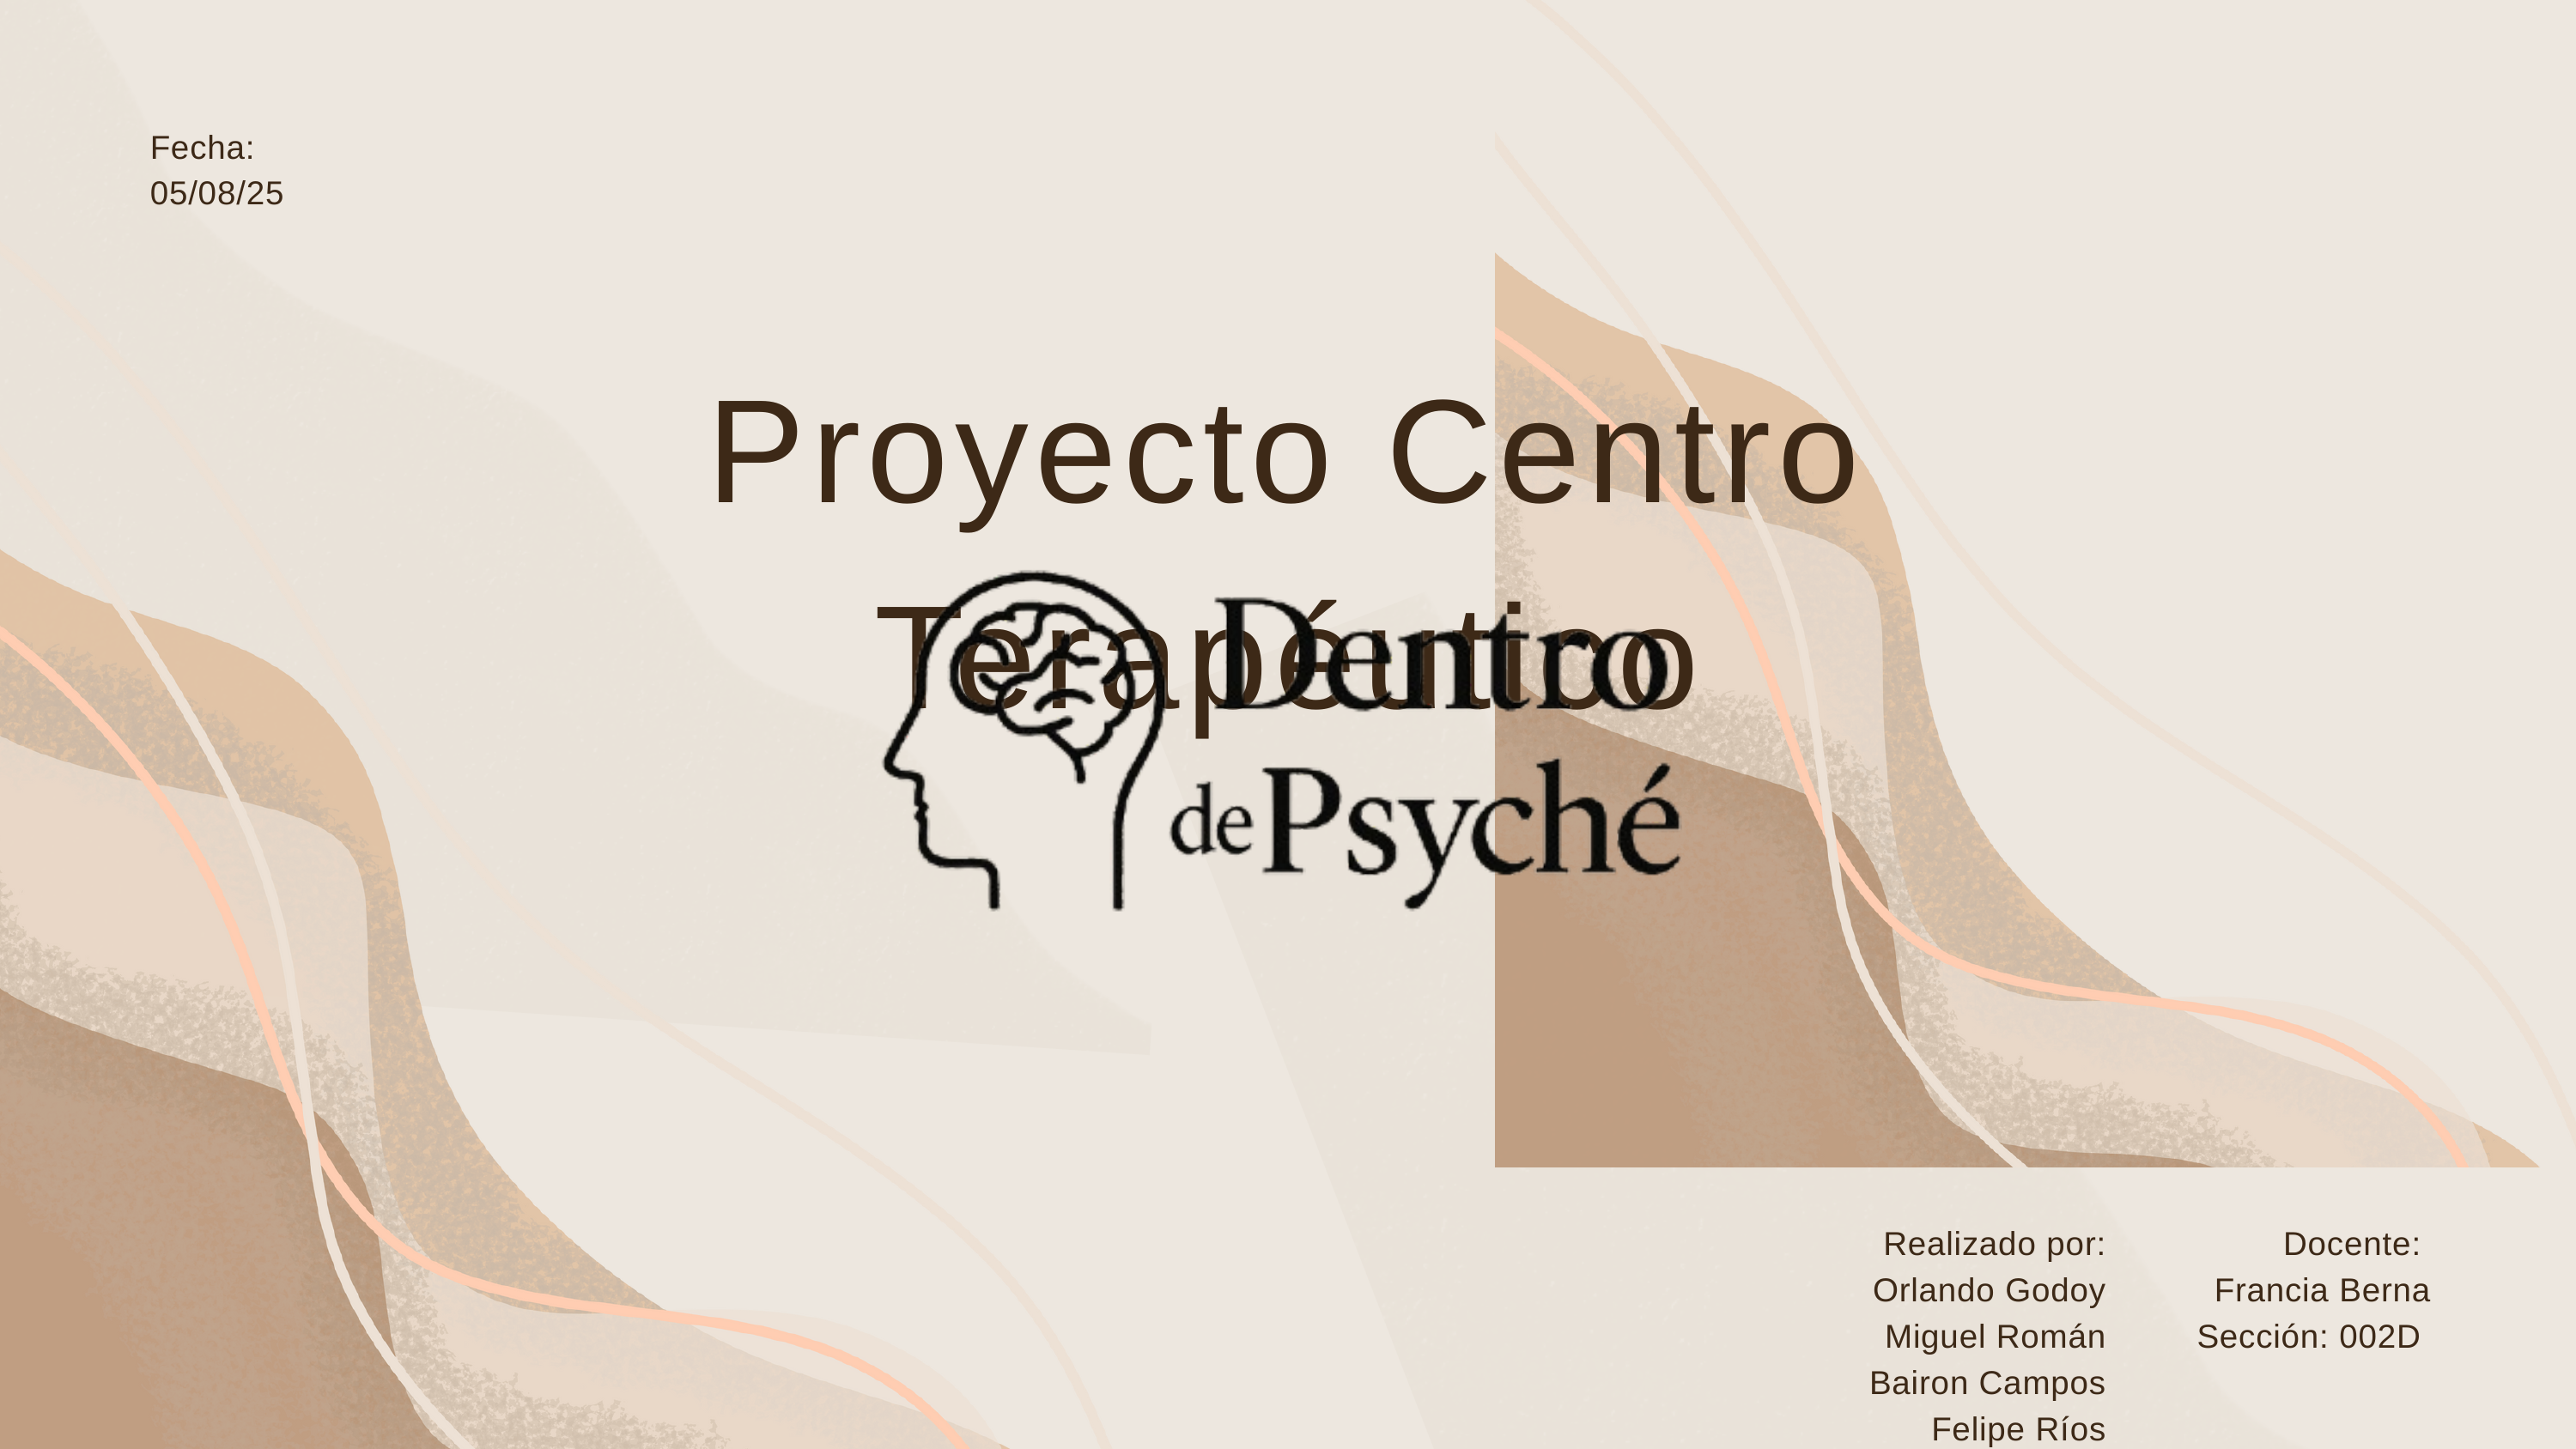

Fecha:
05/08/25

Proyecto Centro Terapéutico

Realizado por:
Orlando Godoy
Miguel Román
Bairon Campos
Felipe Ríos
Docente:
Francia Berna
Sección: 002D